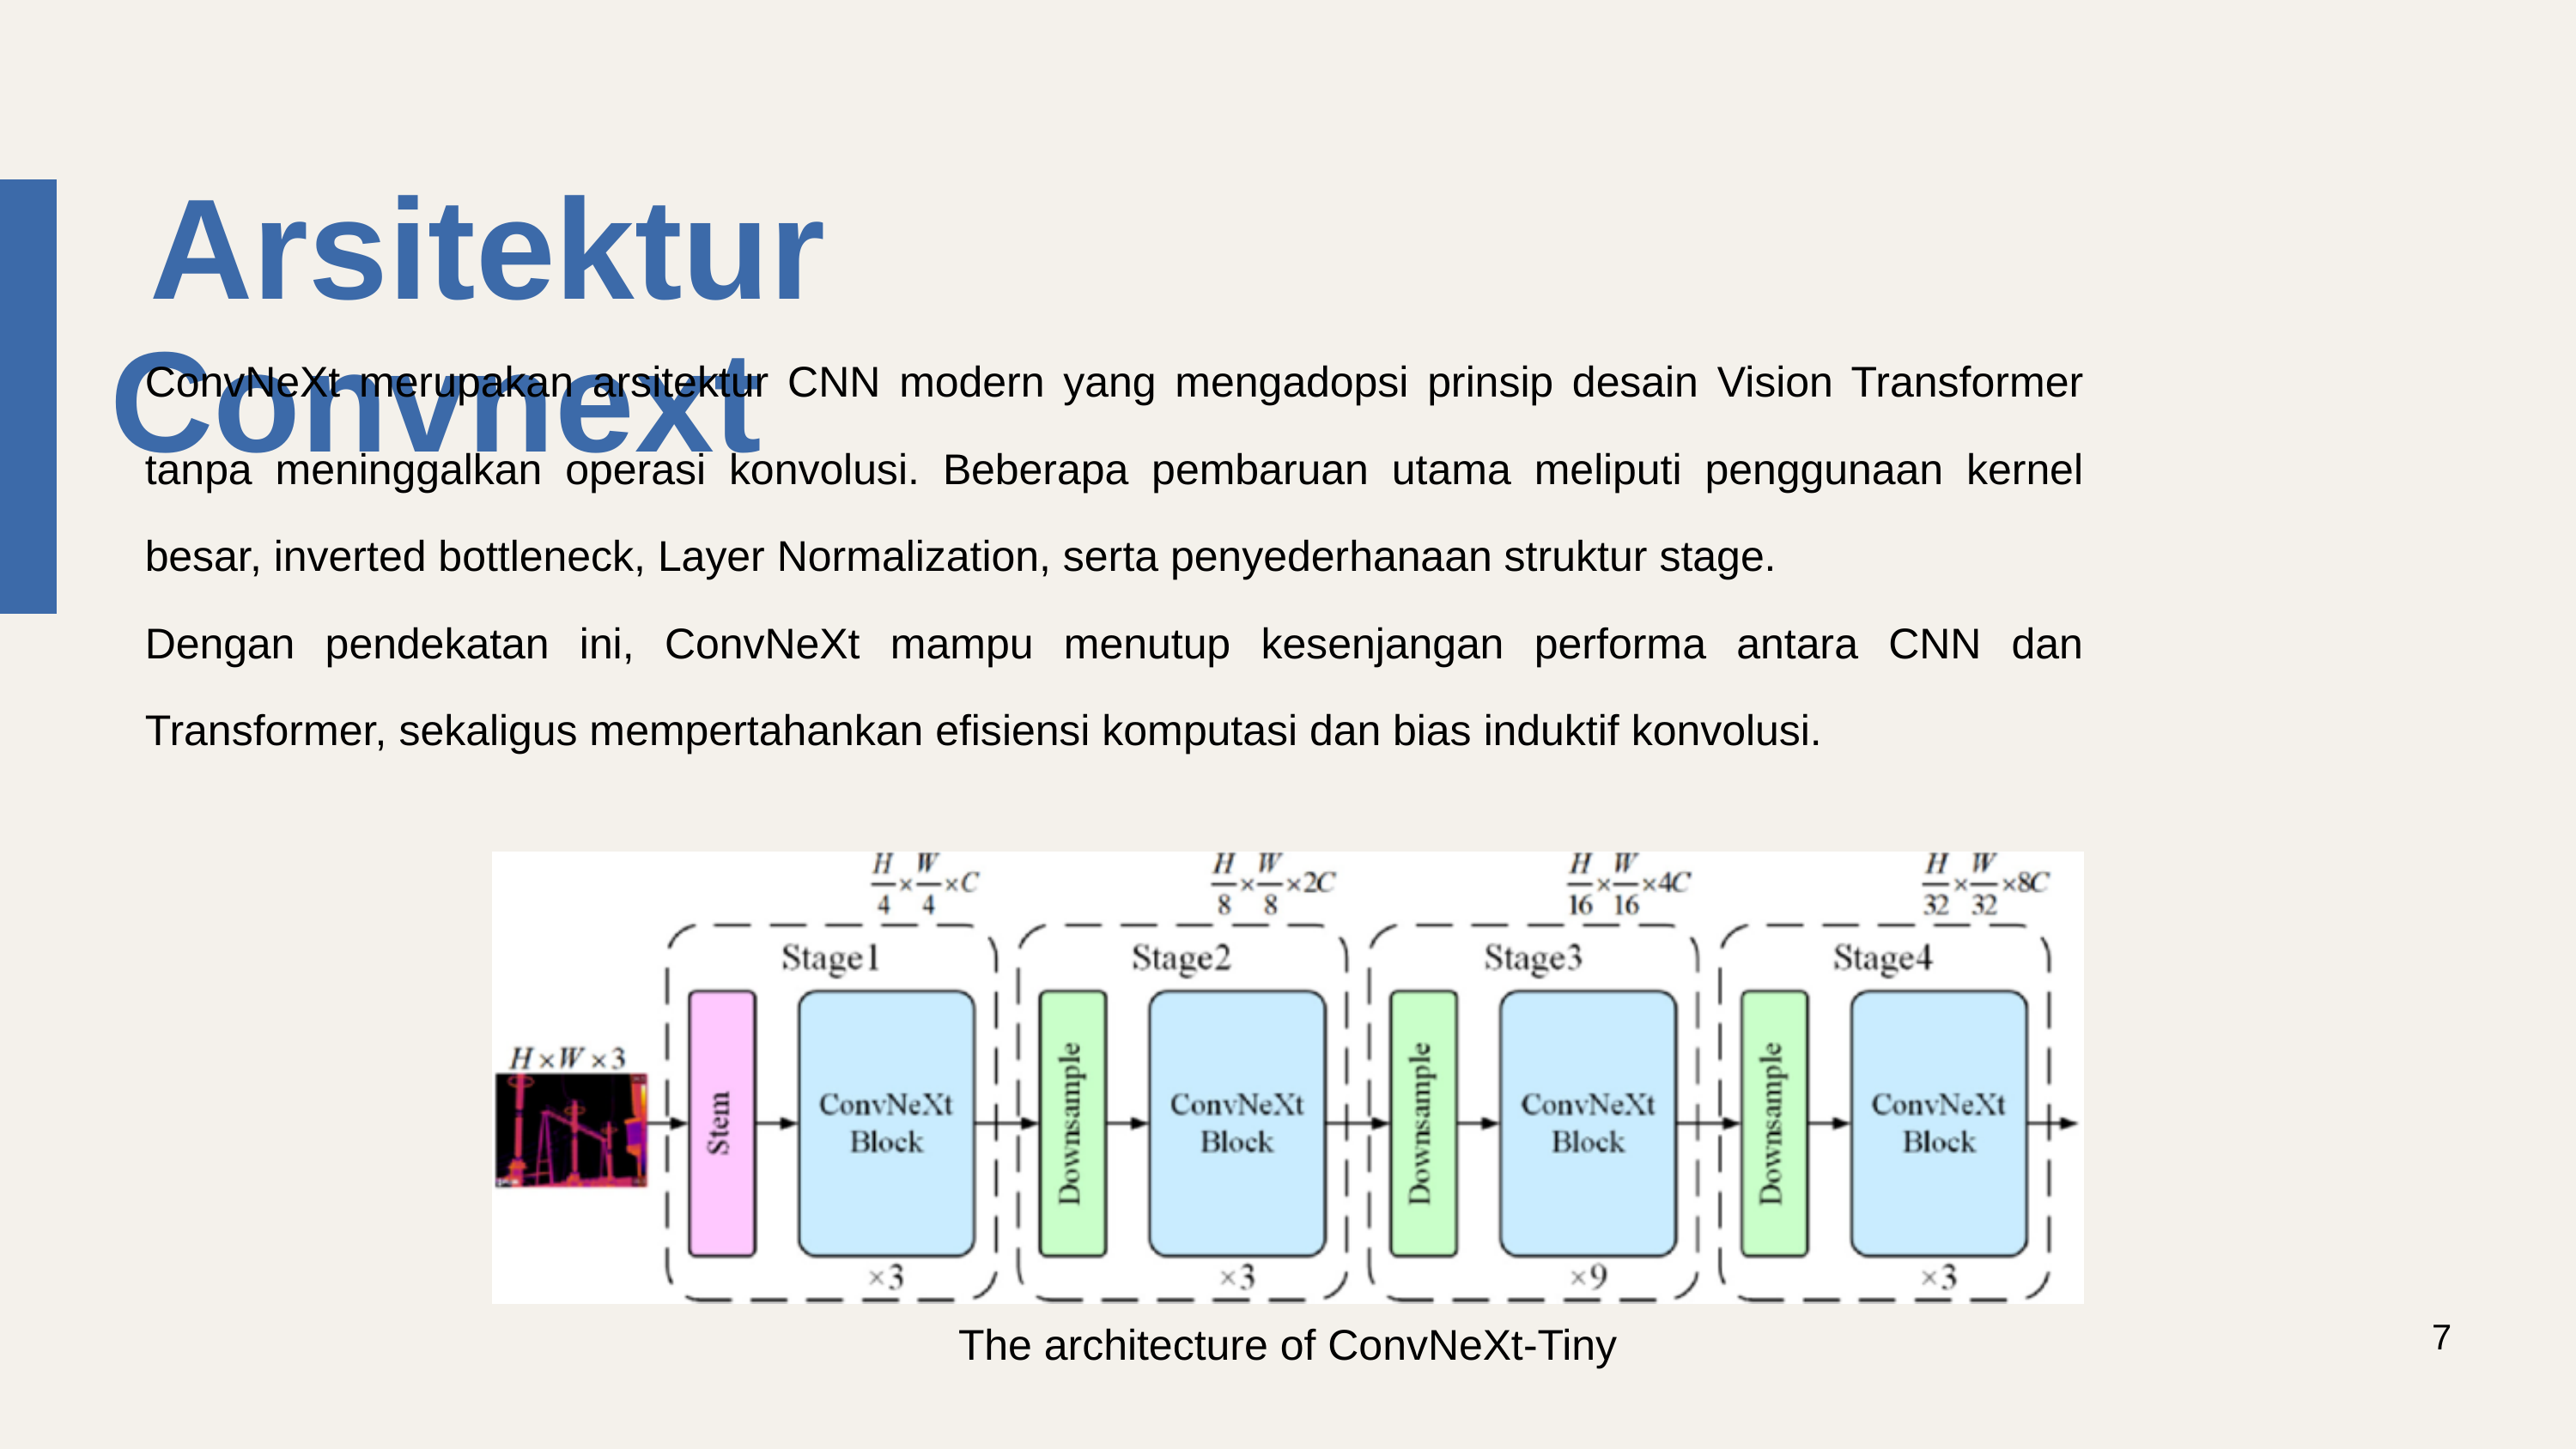

Arsitektur Convnext

ConvNeXt merupakan arsitektur CNN modern yang mengadopsi prinsip desain Vision Transformer tanpa meninggalkan operasi konvolusi. Beberapa pembaruan utama meliputi penggunaan kernel besar, inverted bottleneck, Layer Normalization, serta penyederhanaan struktur stage.
Dengan pendekatan ini, ConvNeXt mampu menutup kesenjangan performa antara CNN dan Transformer, sekaligus mempertahankan efisiensi komputasi dan bias induktif konvolusi.

The architecture of ConvNeXt-Tiny
7